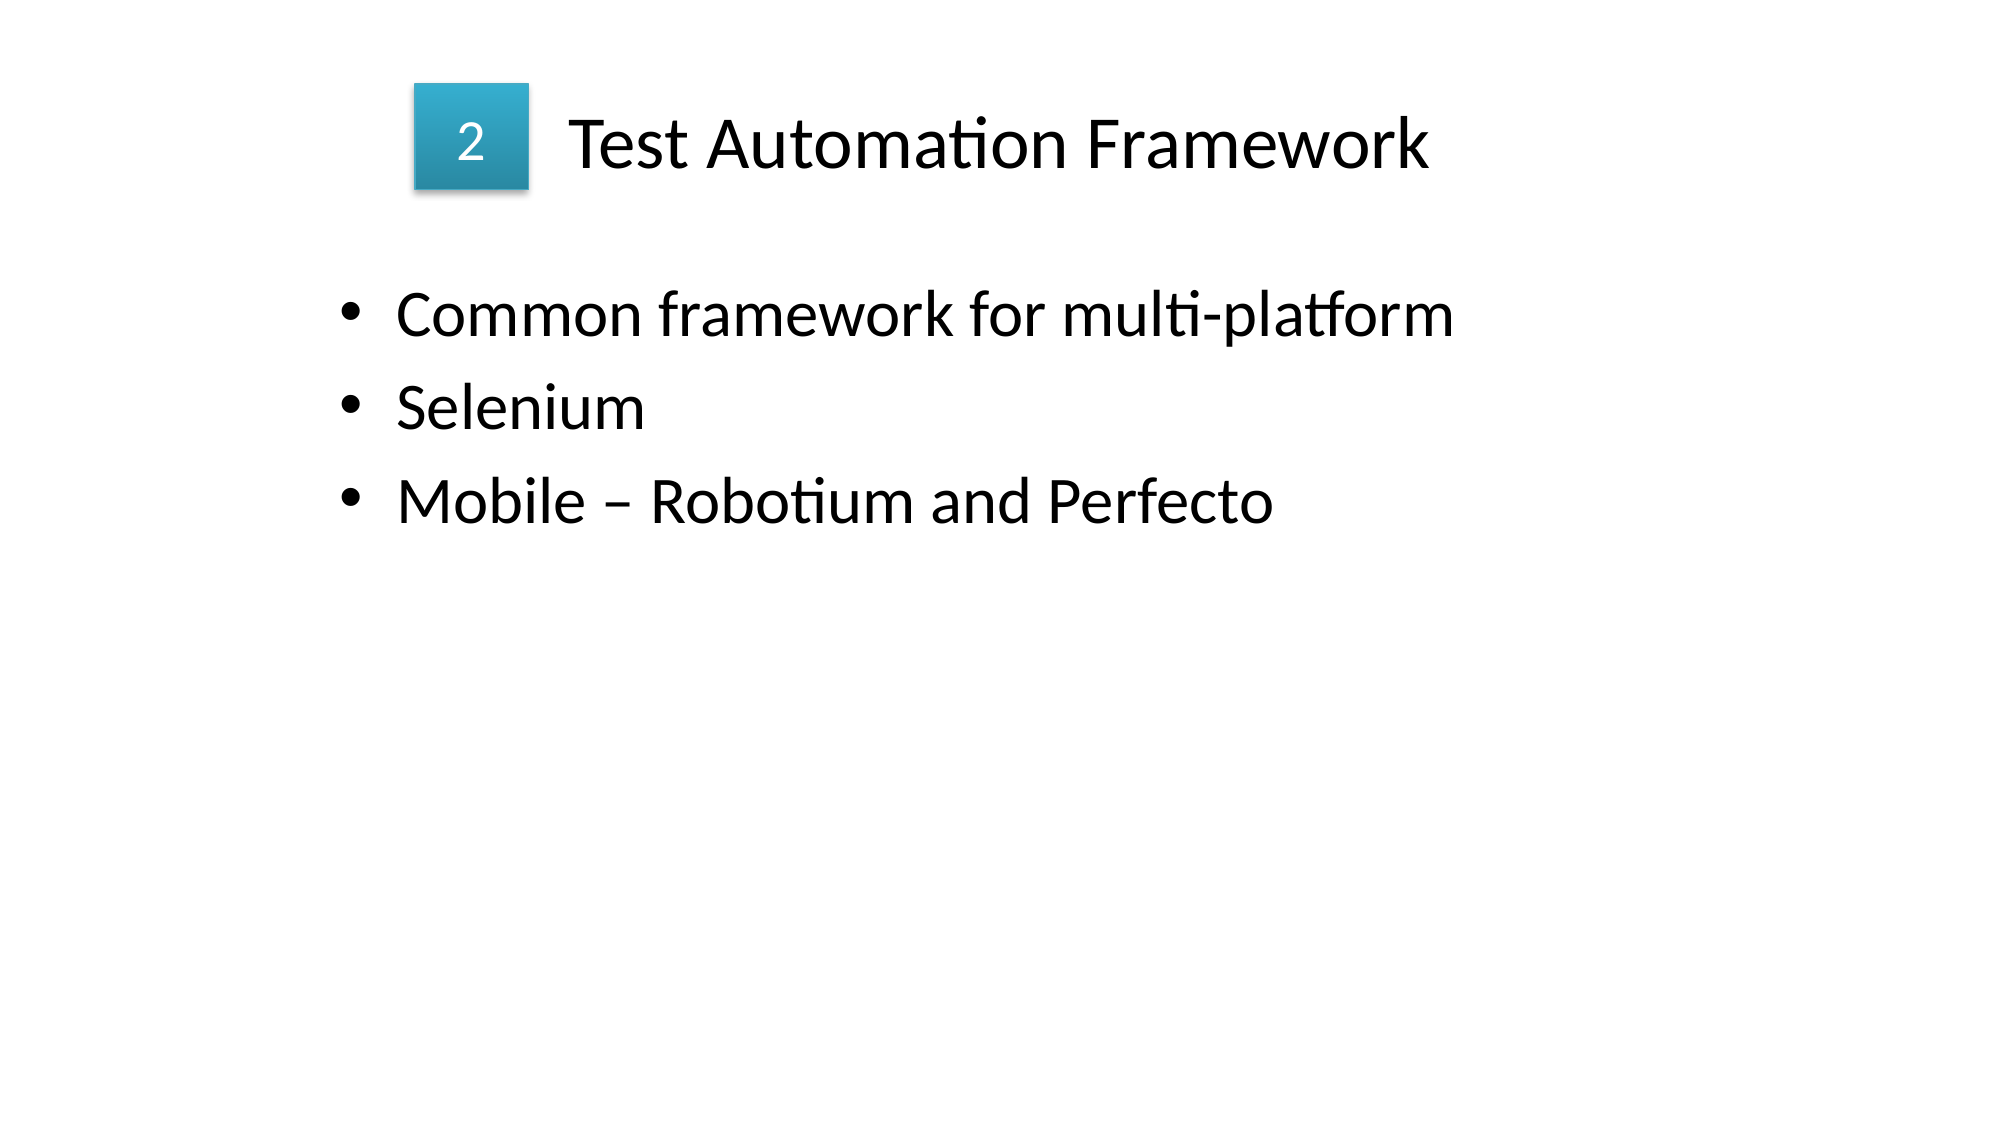

# Test Automation Framework
2
Common framework for multi-platform
Selenium
Mobile – Robotium and Perfecto